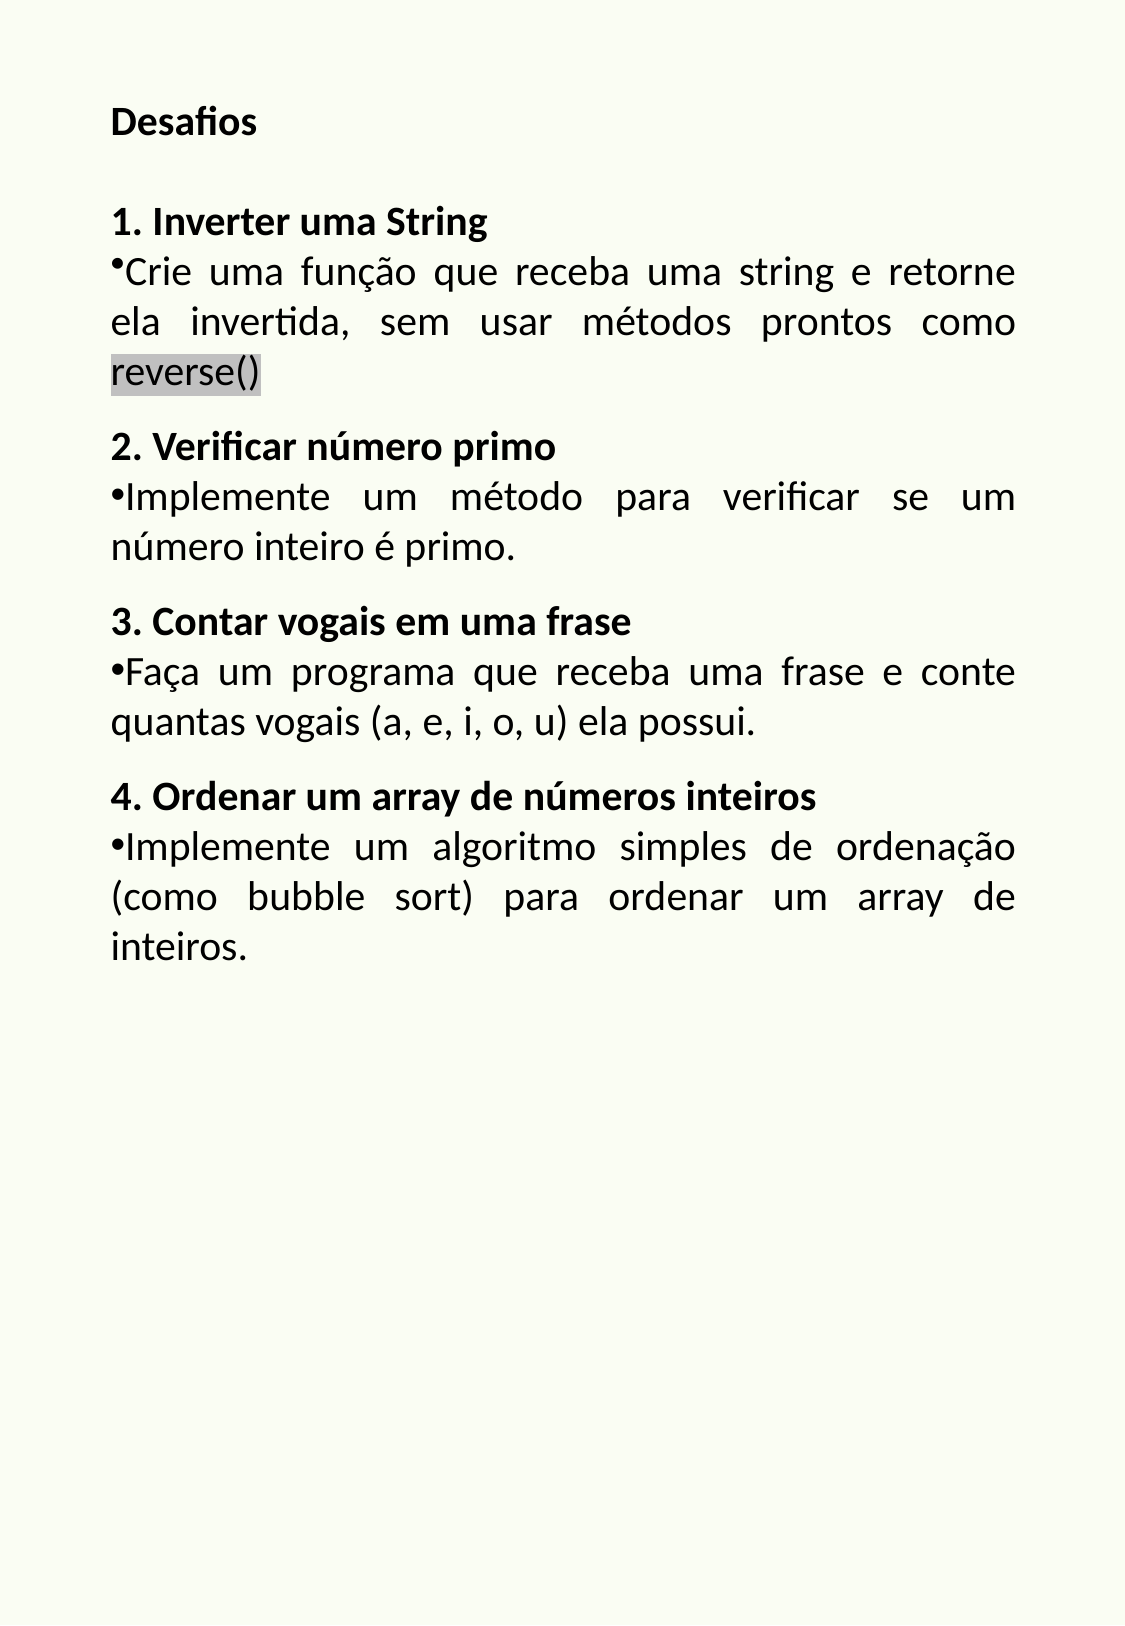

#
Desafios

1. Inverter uma String
Crie uma função que receba uma string e retorne ela invertida, sem usar métodos prontos como reverse()

2. Verificar número primo
Implemente um método para verificar se um número inteiro é primo.

3. Contar vogais em uma frase
Faça um programa que receba uma frase e conte quantas vogais (a, e, i, o, u) ela possui.

4. Ordenar um array de números inteiros
Implemente um algoritmo simples de ordenação (como bubble sort) para ordenar um array de inteiros.